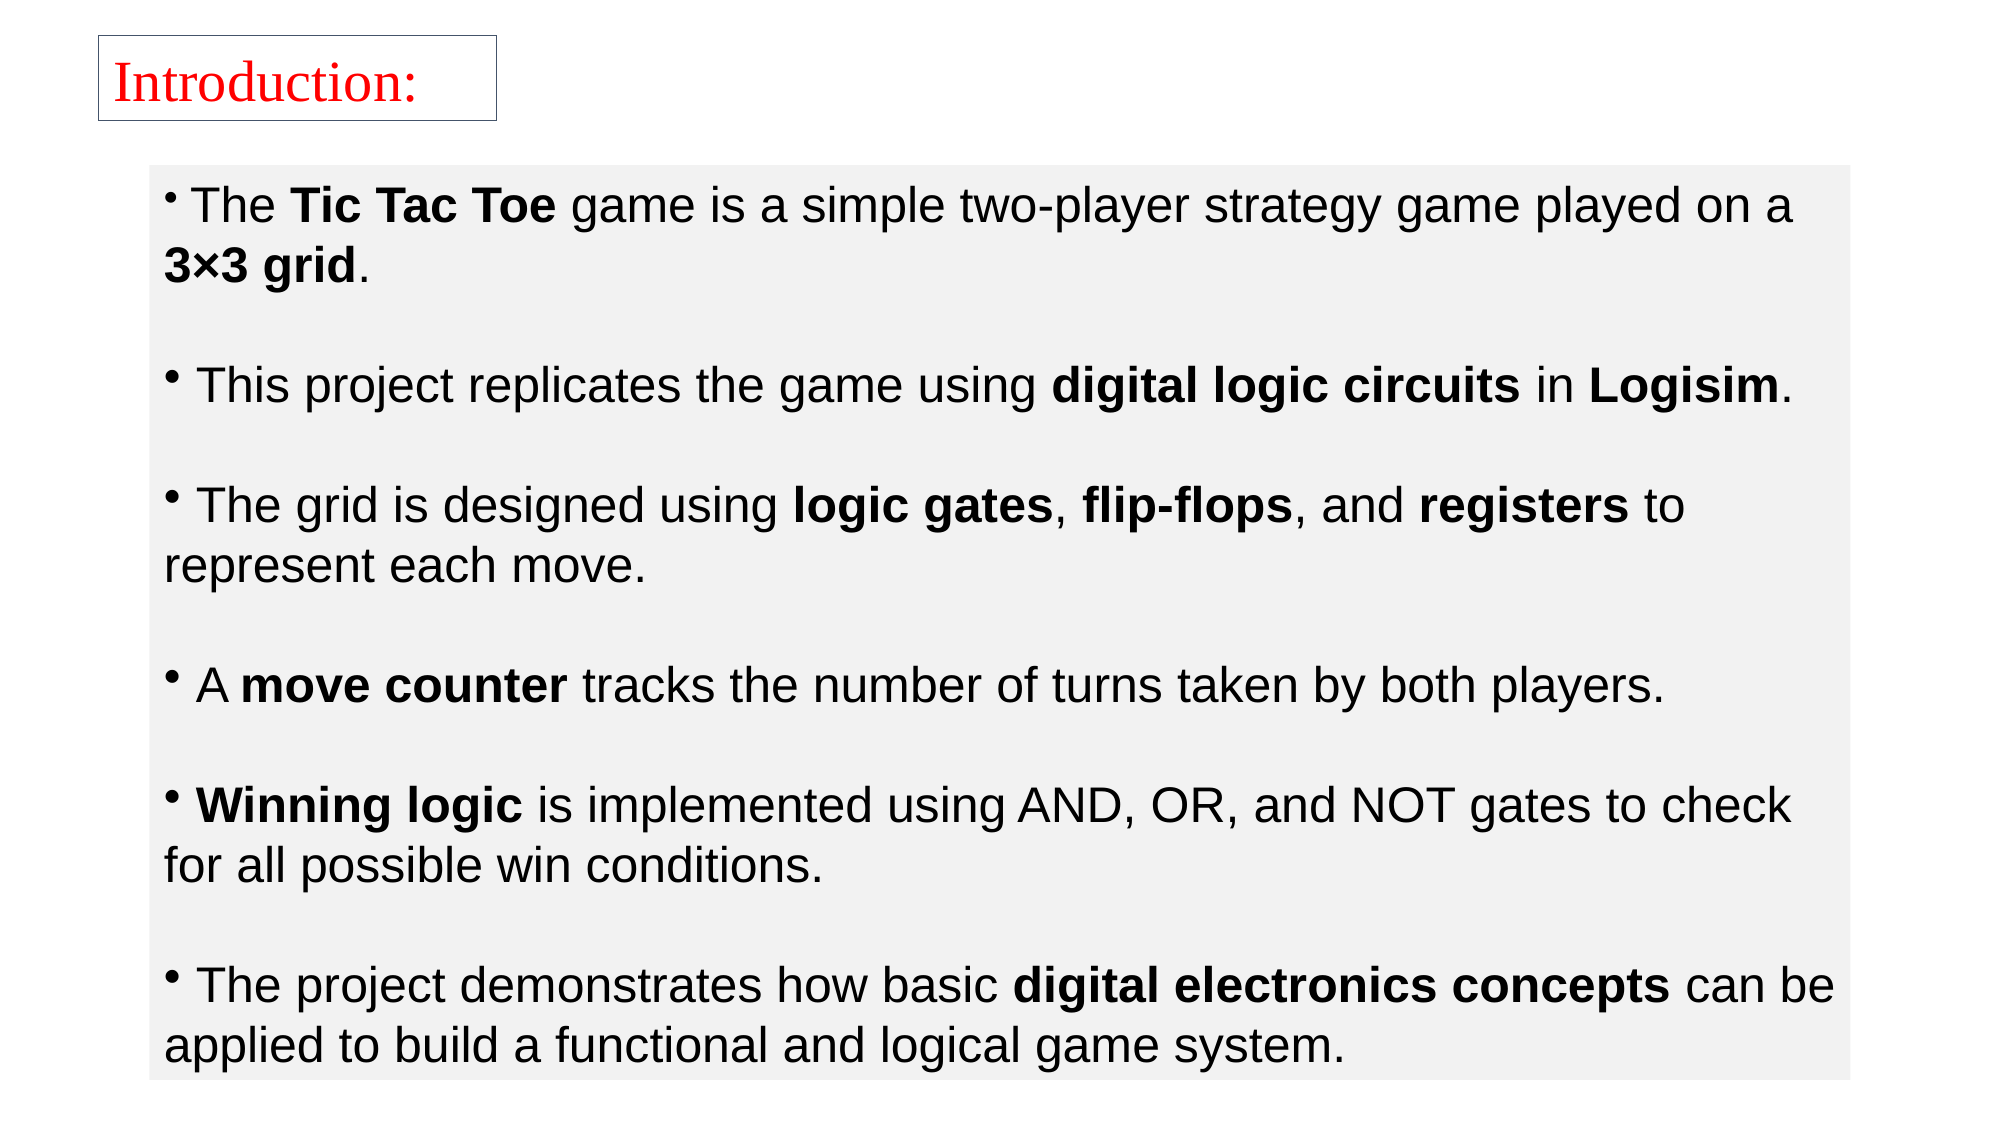

Introduction:
 The Tic Tac Toe game is a simple two-player strategy game played on a 3×3 grid.

 This project replicates the game using digital logic circuits in Logisim.

 The grid is designed using logic gates, flip-flops, and registers to represent each move.

 A move counter tracks the number of turns taken by both players.

 Winning logic is implemented using AND, OR, and NOT gates to check for all possible win conditions.

 The project demonstrates how basic digital electronics concepts can be applied to build a functional and logical game system.